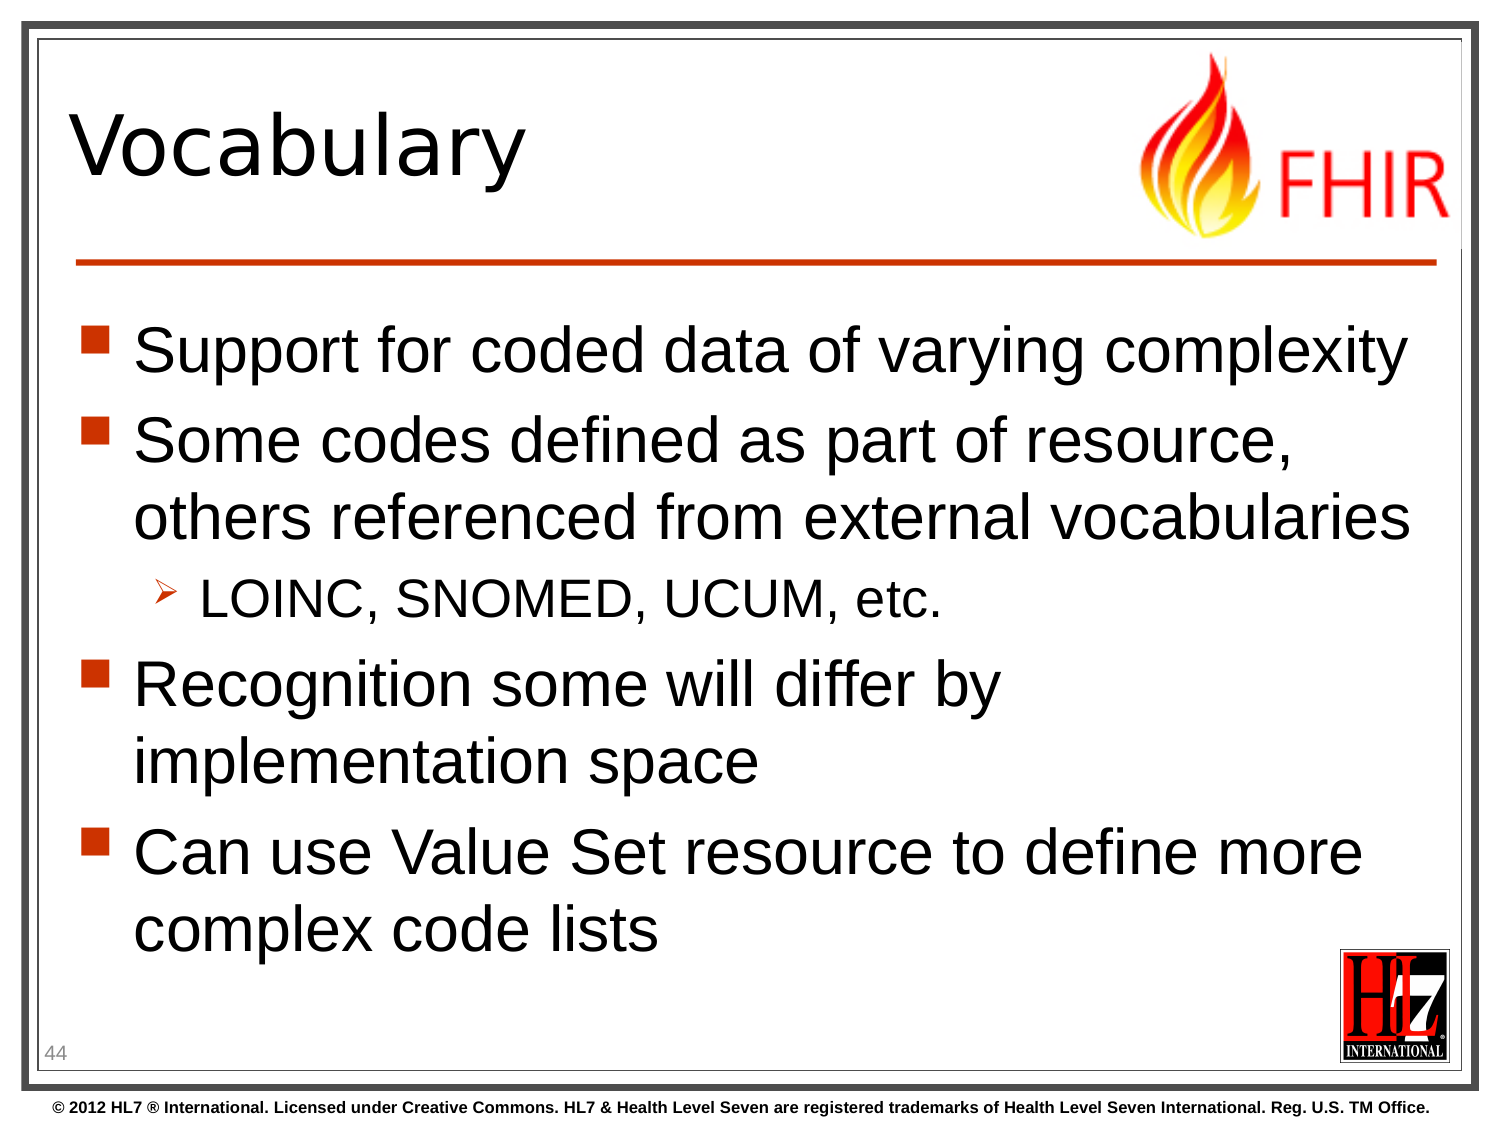

Support for coded data of varying complexity
Some codes defined as part of resource, others referenced from external vocabularies
LOINC, SNOMED, UCUM, etc.
Recognition some will differ by implementation space
Can use Value Set resource to define more complex code lists
# Vocabulary
44